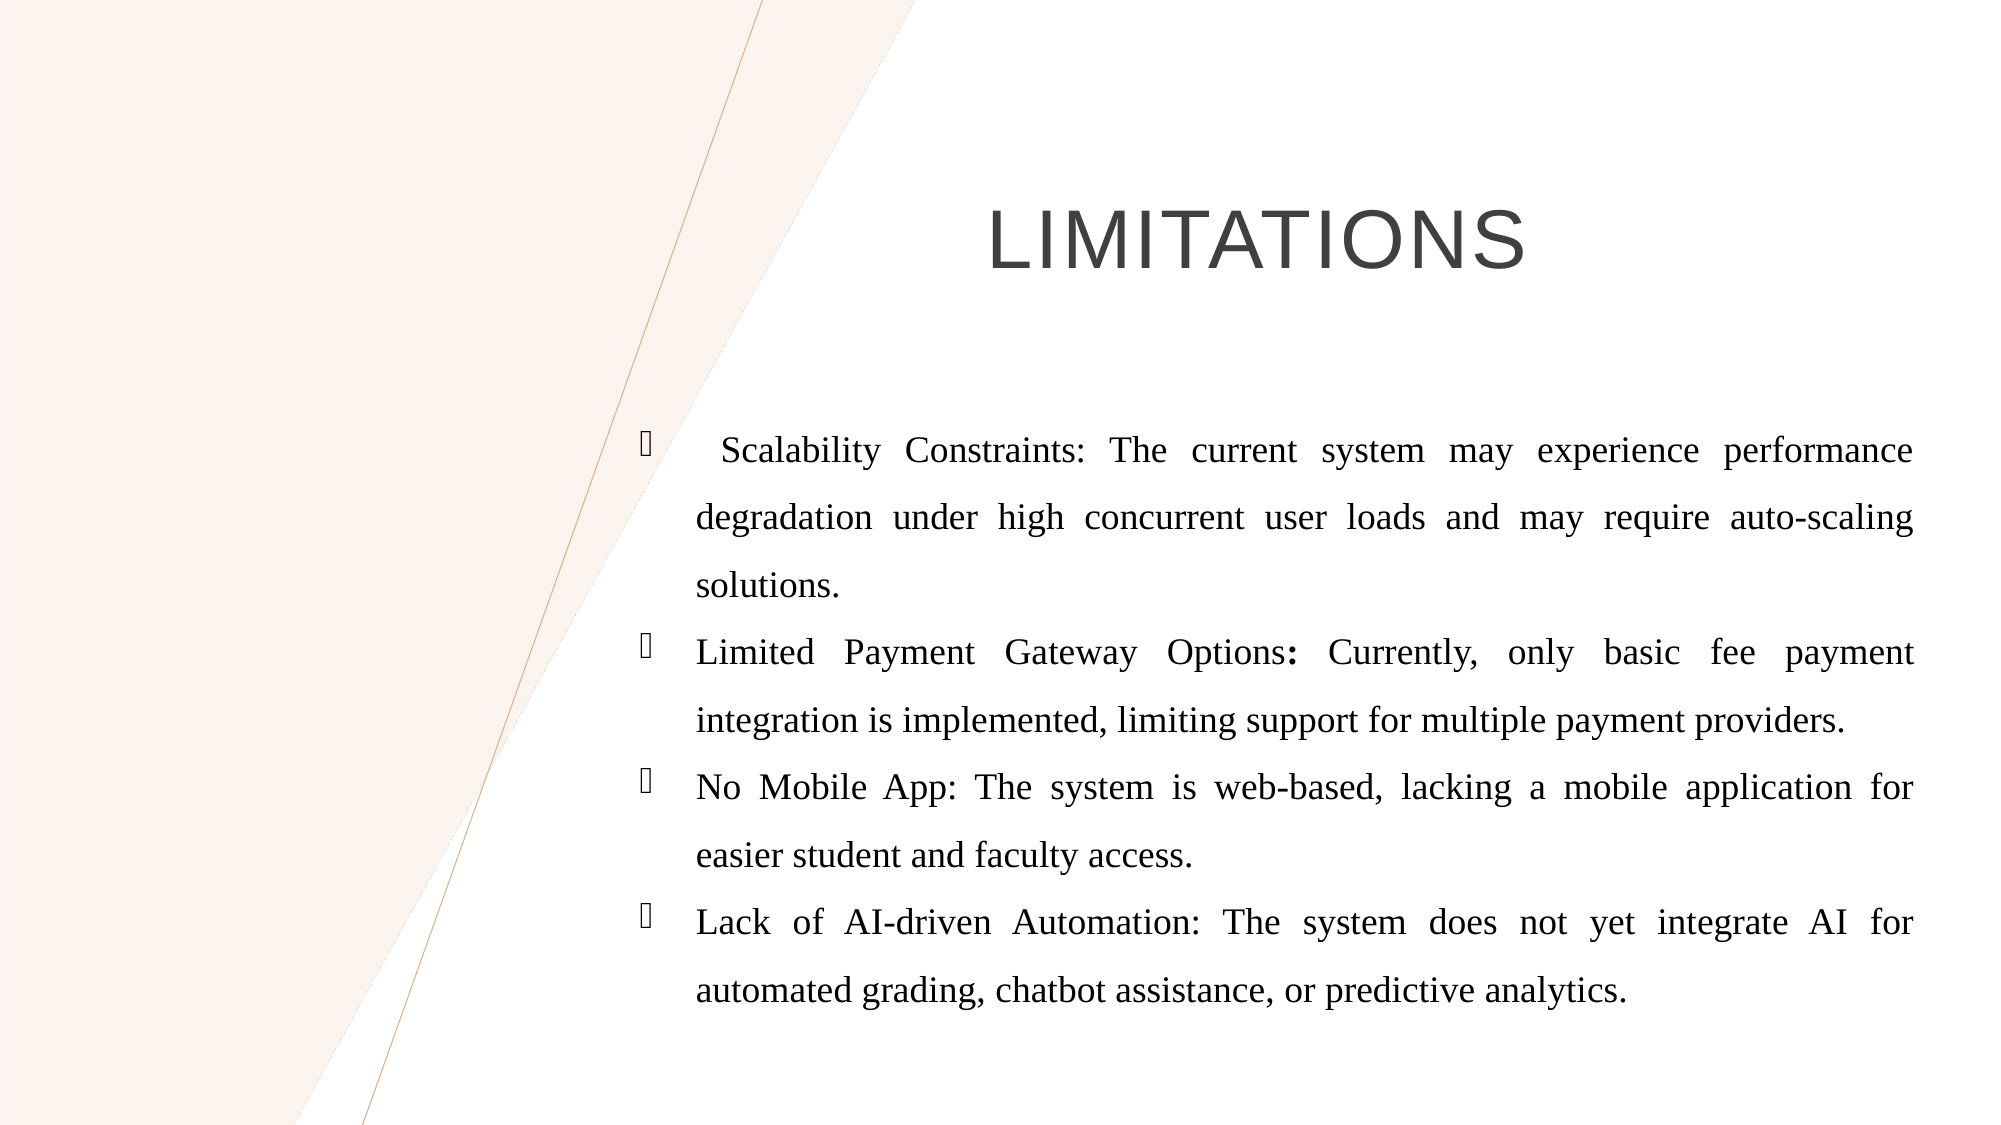

# Limitations

 Scalability Constraints: The current system may experience performance degradation under high concurrent user loads and may require auto-scaling solutions.
Limited Payment Gateway Options: Currently, only basic fee payment integration is implemented, limiting support for multiple payment providers.
No Mobile App: The system is web-based, lacking a mobile application for easier student and faculty access.
Lack of AI-driven Automation: The system does not yet integrate AI for automated grading, chatbot assistance, or predictive analytics.